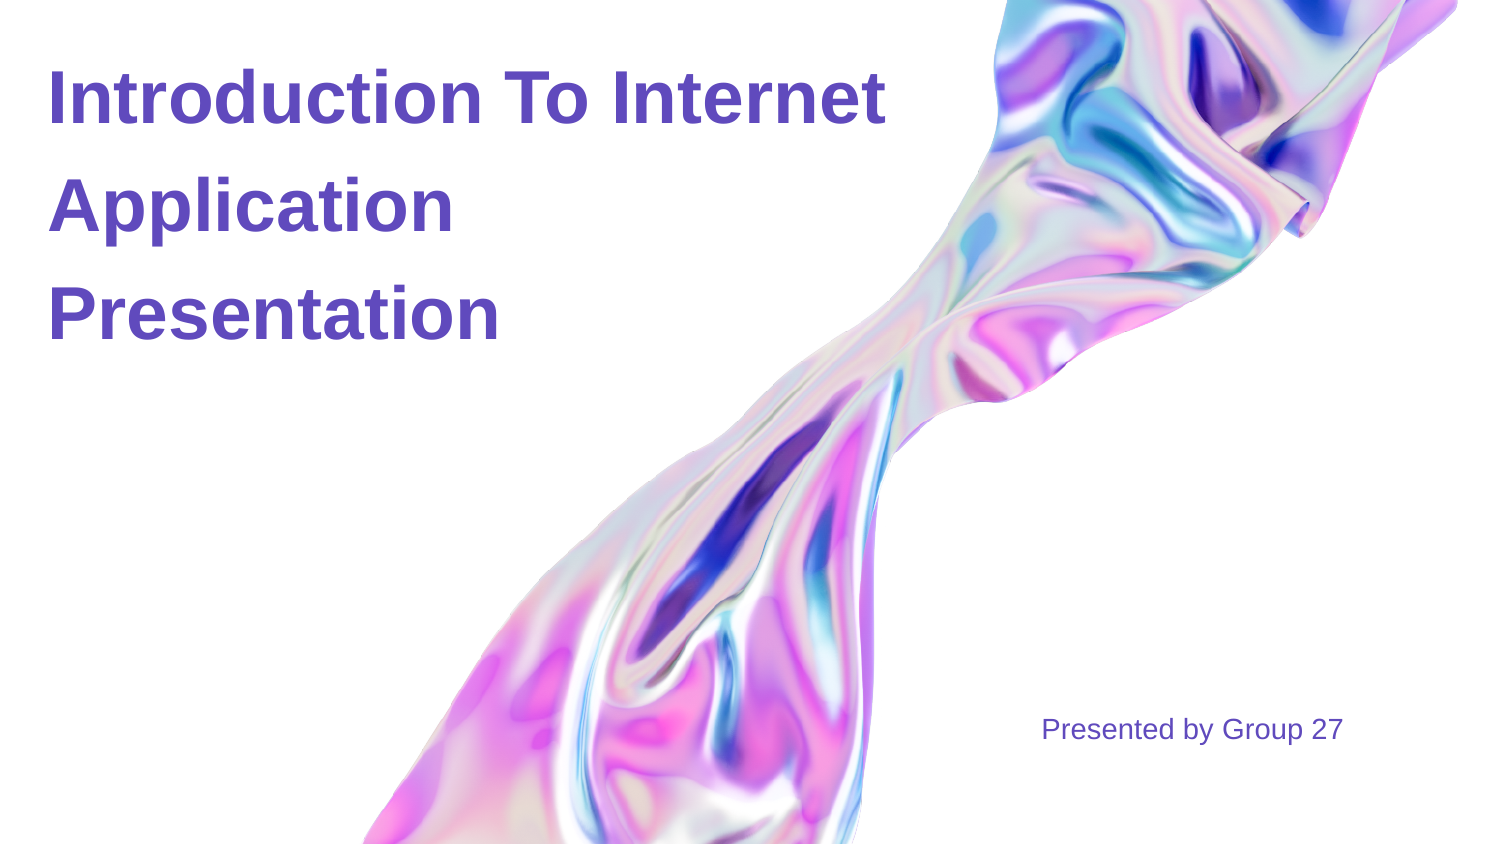

Introduction To Internet Application  Presentation
Presented by Group 27